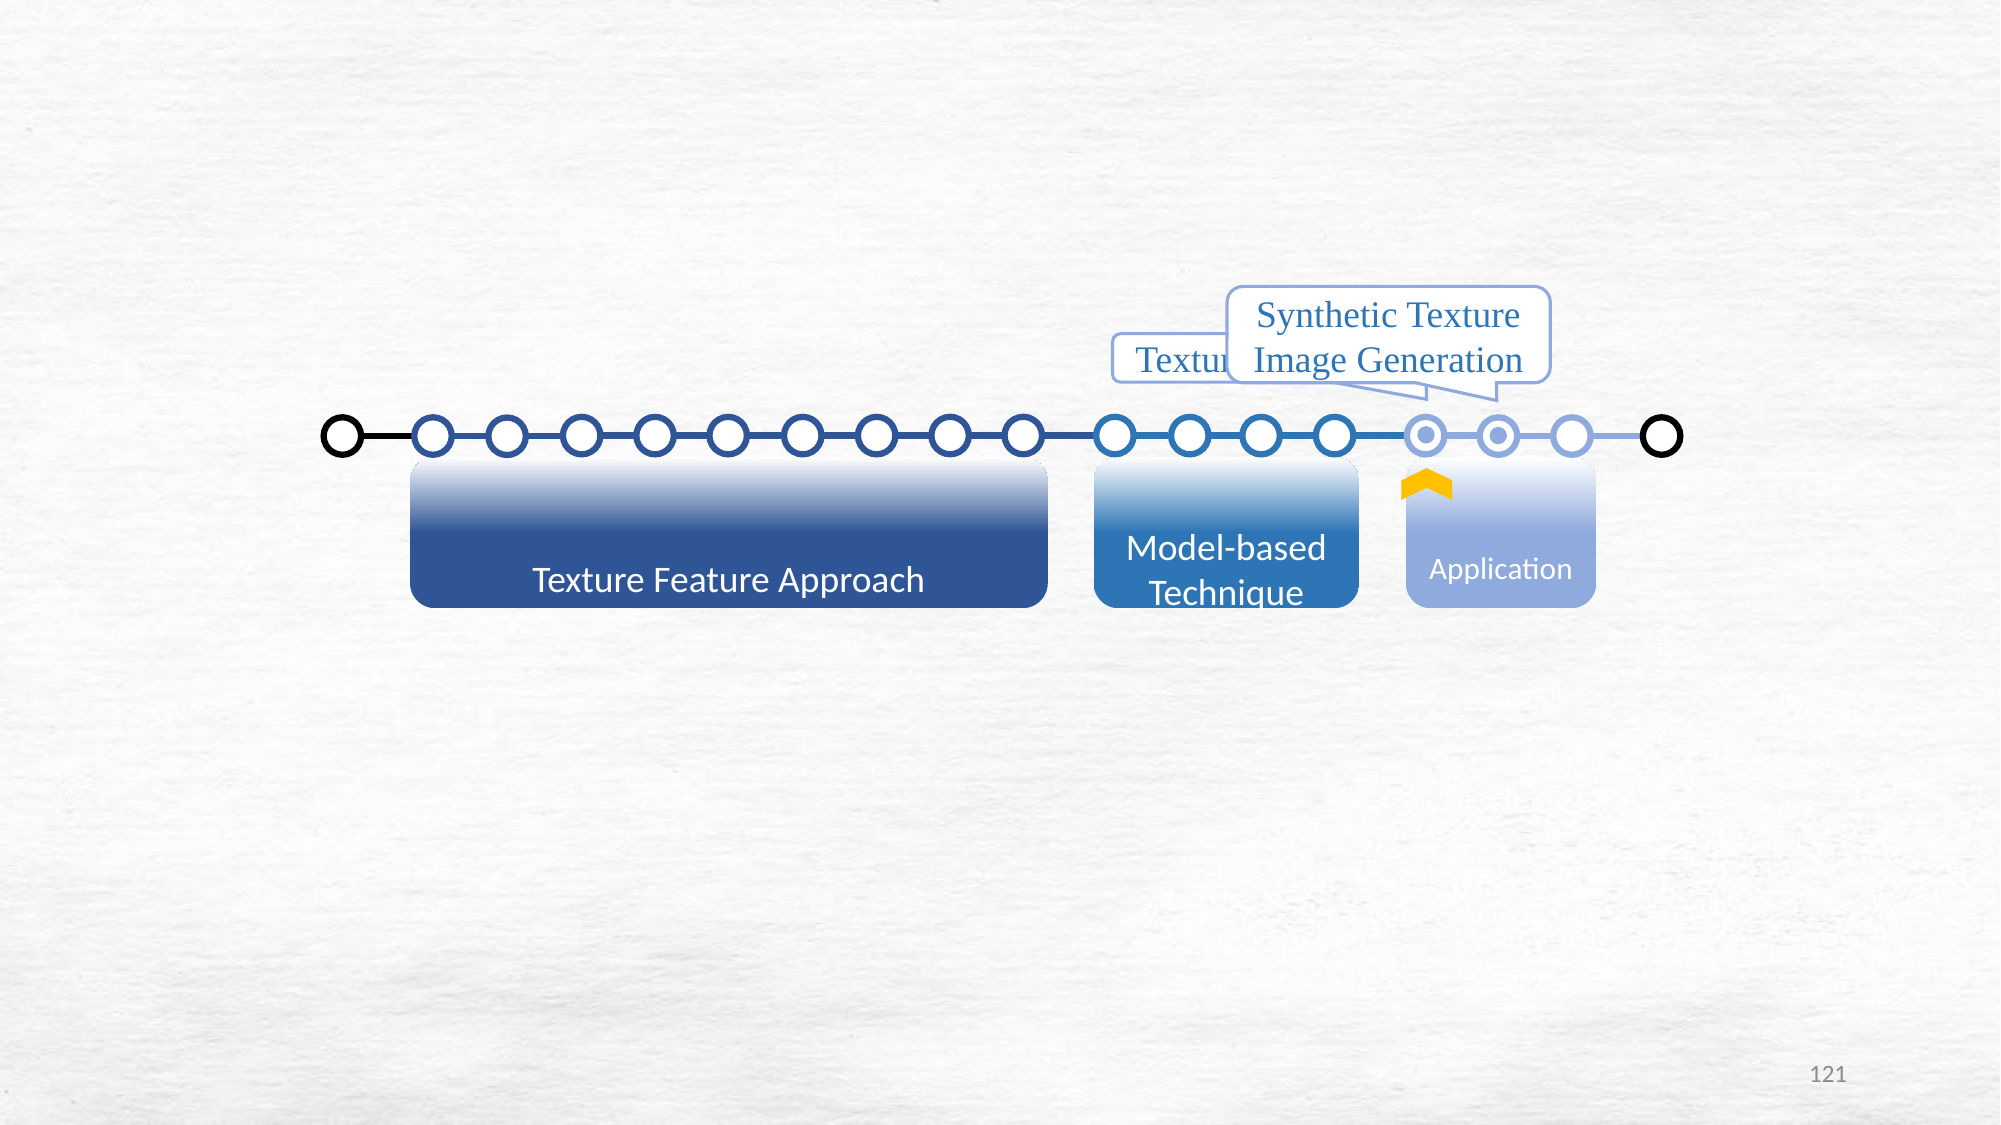

Synthetic Texture Image Generation
Texture Segmentation

Texture Feature Approach

Model-based Technique

Application

121